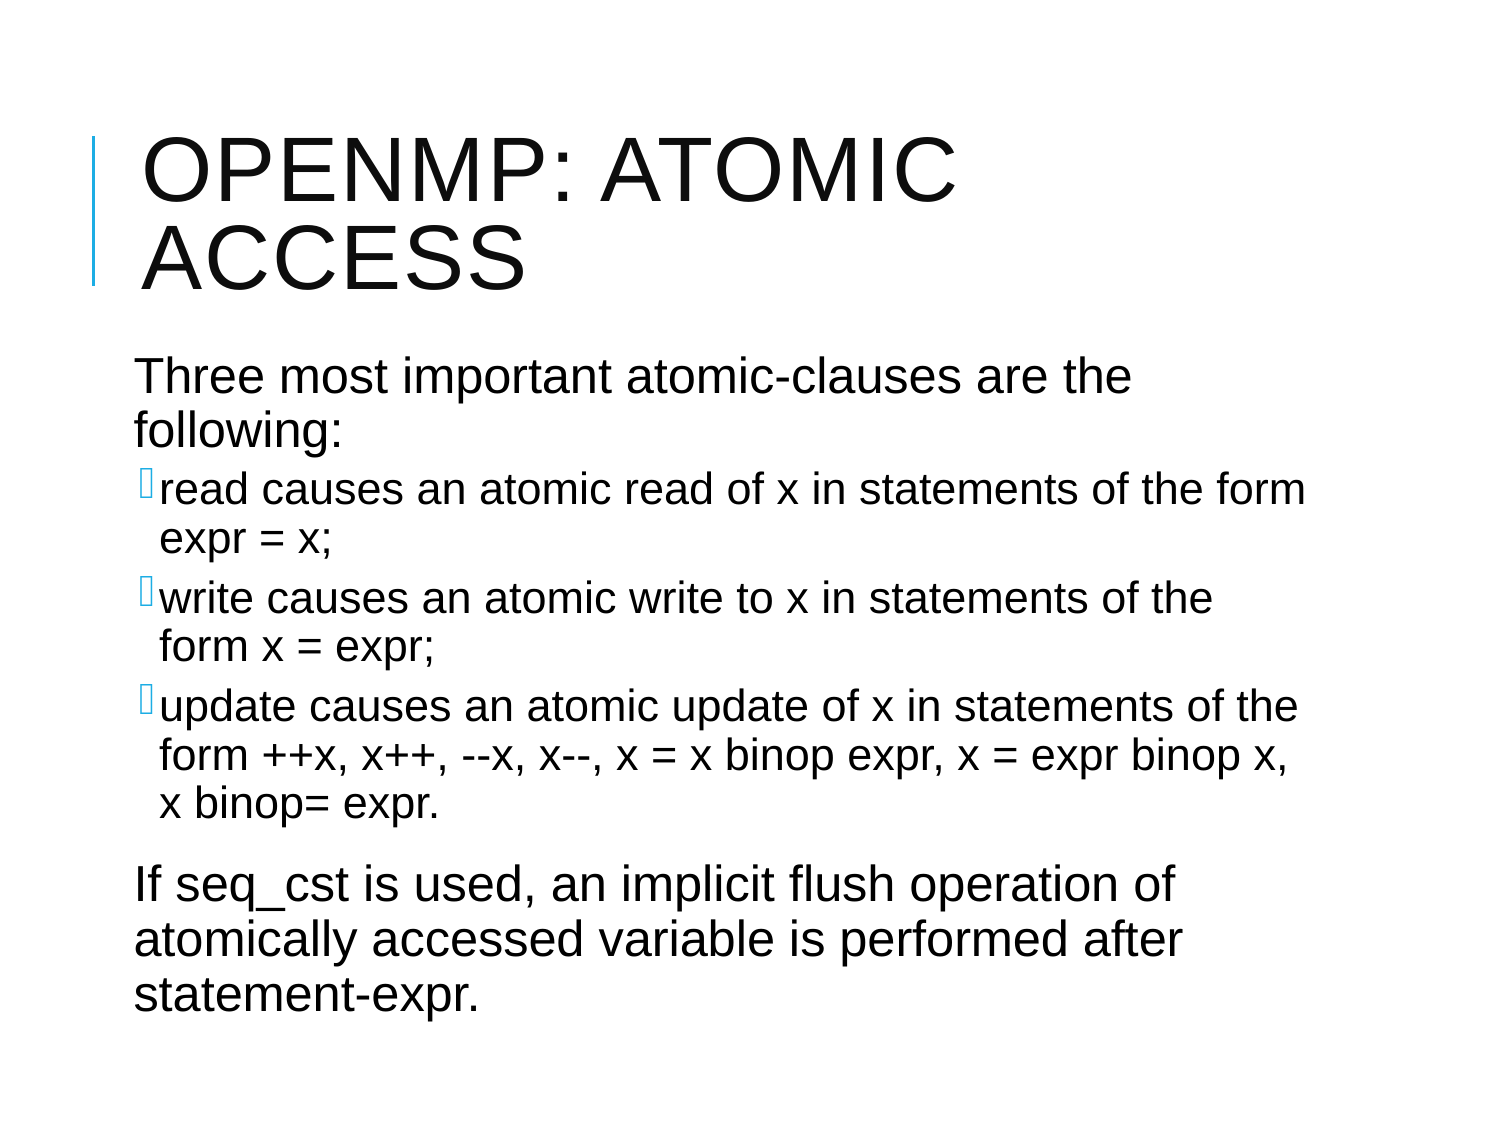

# OpenMP: atomic access
Three most important atomic-clauses are the following:
read causes an atomic read of x in statements of the form expr = x;
write causes an atomic write to x in statements of the form x = expr;
update causes an atomic update of x in statements of the form ++x, x++, --x, x--, x = x binop expr, x = expr binop x, x binop= expr.
If seq_cst is used, an implicit flush operation of atomically accessed variable is performed after statement-expr.